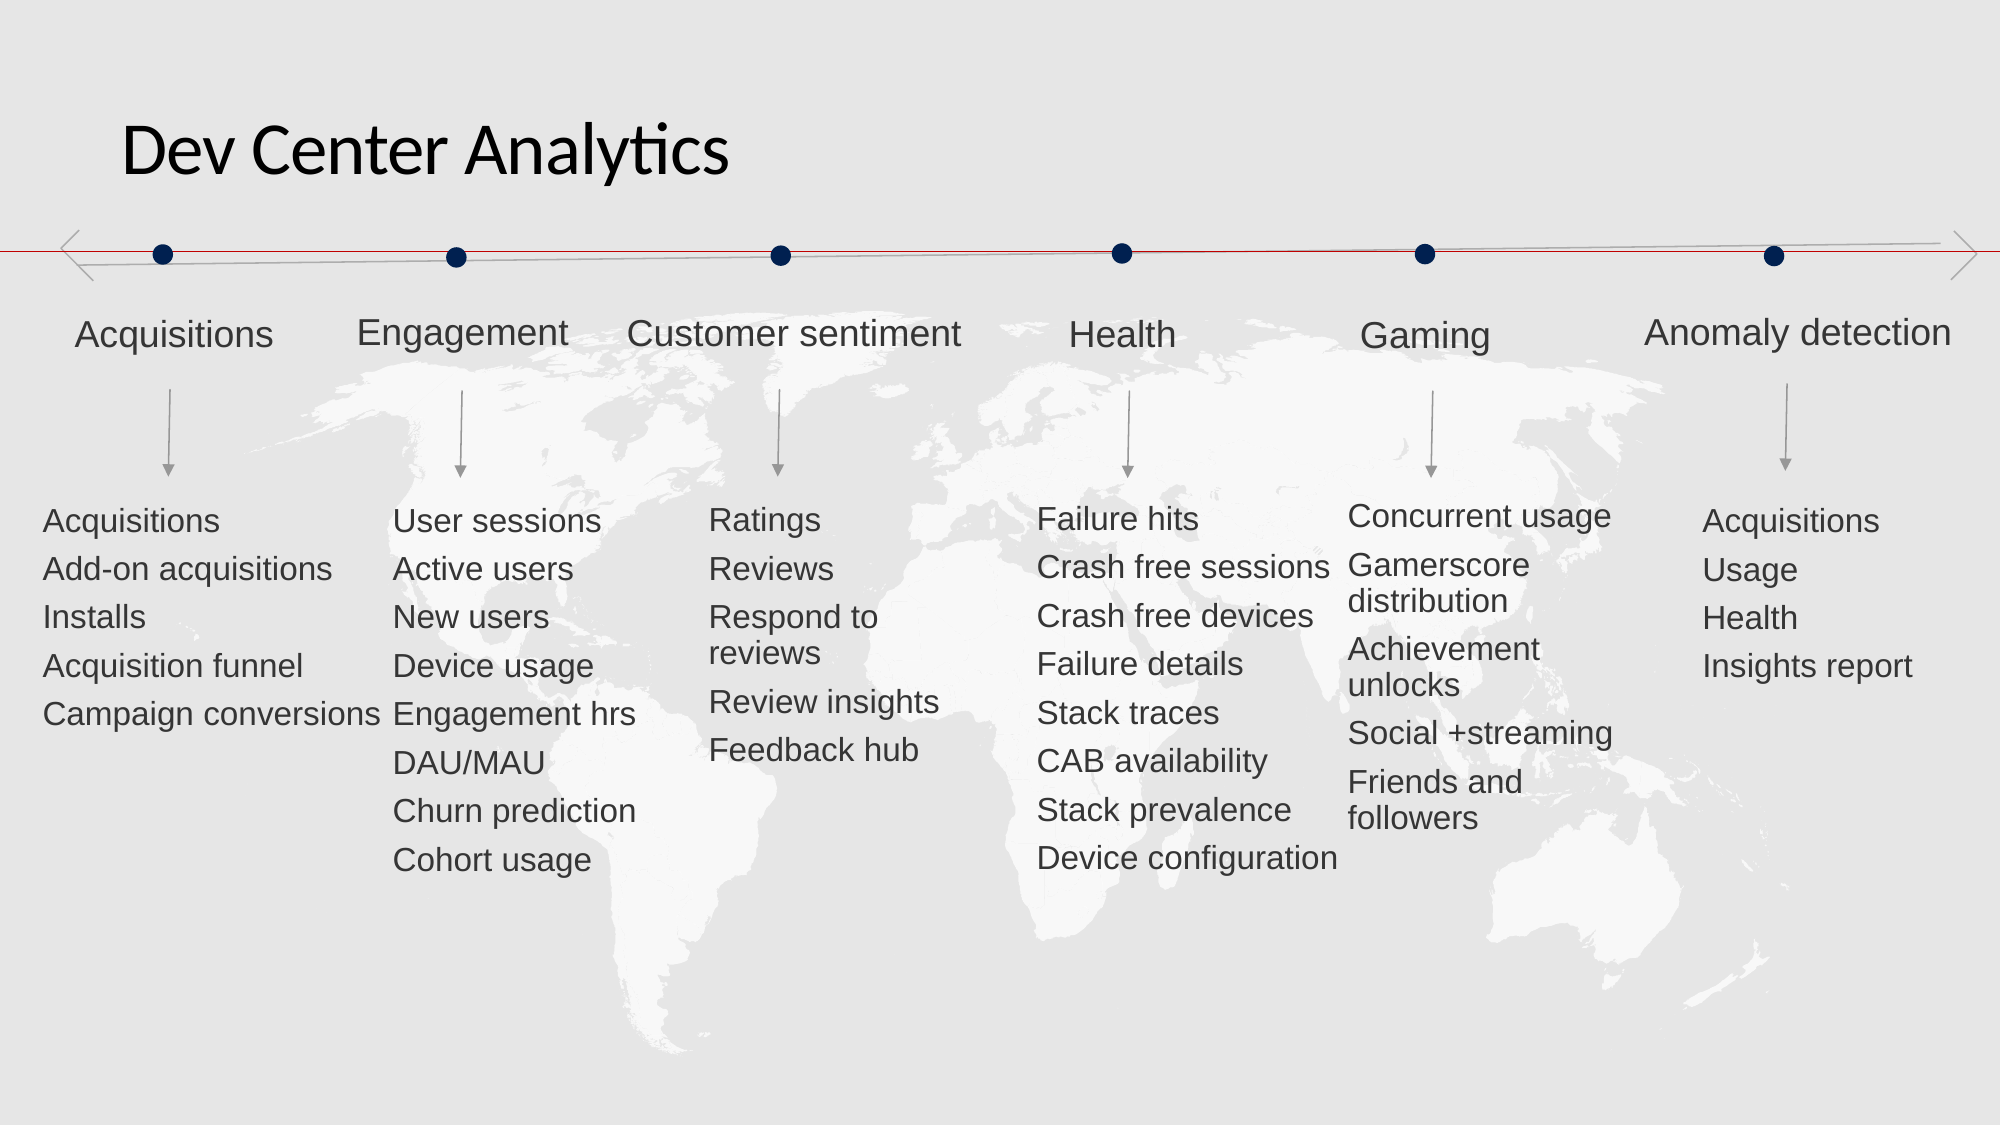

Dev Center Analytics

Anomaly detection
Engagement
Customer sentiment
Acquisitions
Health
Gaming

Concurrent usage
Gamerscore distribution
Achievement unlocks
Social +streaming
Friends and followers

Failure hits
Crash free sessions
Crash free devices
Failure details
Stack traces
CAB availability
Stack prevalence
Device configuration

Ratings
Reviews
Respond to reviews
Review insights
Feedback hub

Acquisitions
Add-on acquisitions
Installs
Acquisition funnel
Campaign conversions

User sessions
Active users
New users
Device usage
Engagement hrs
DAU/MAU
Churn prediction
Cohort usage

Acquisitions
Usage
Health
Insights report